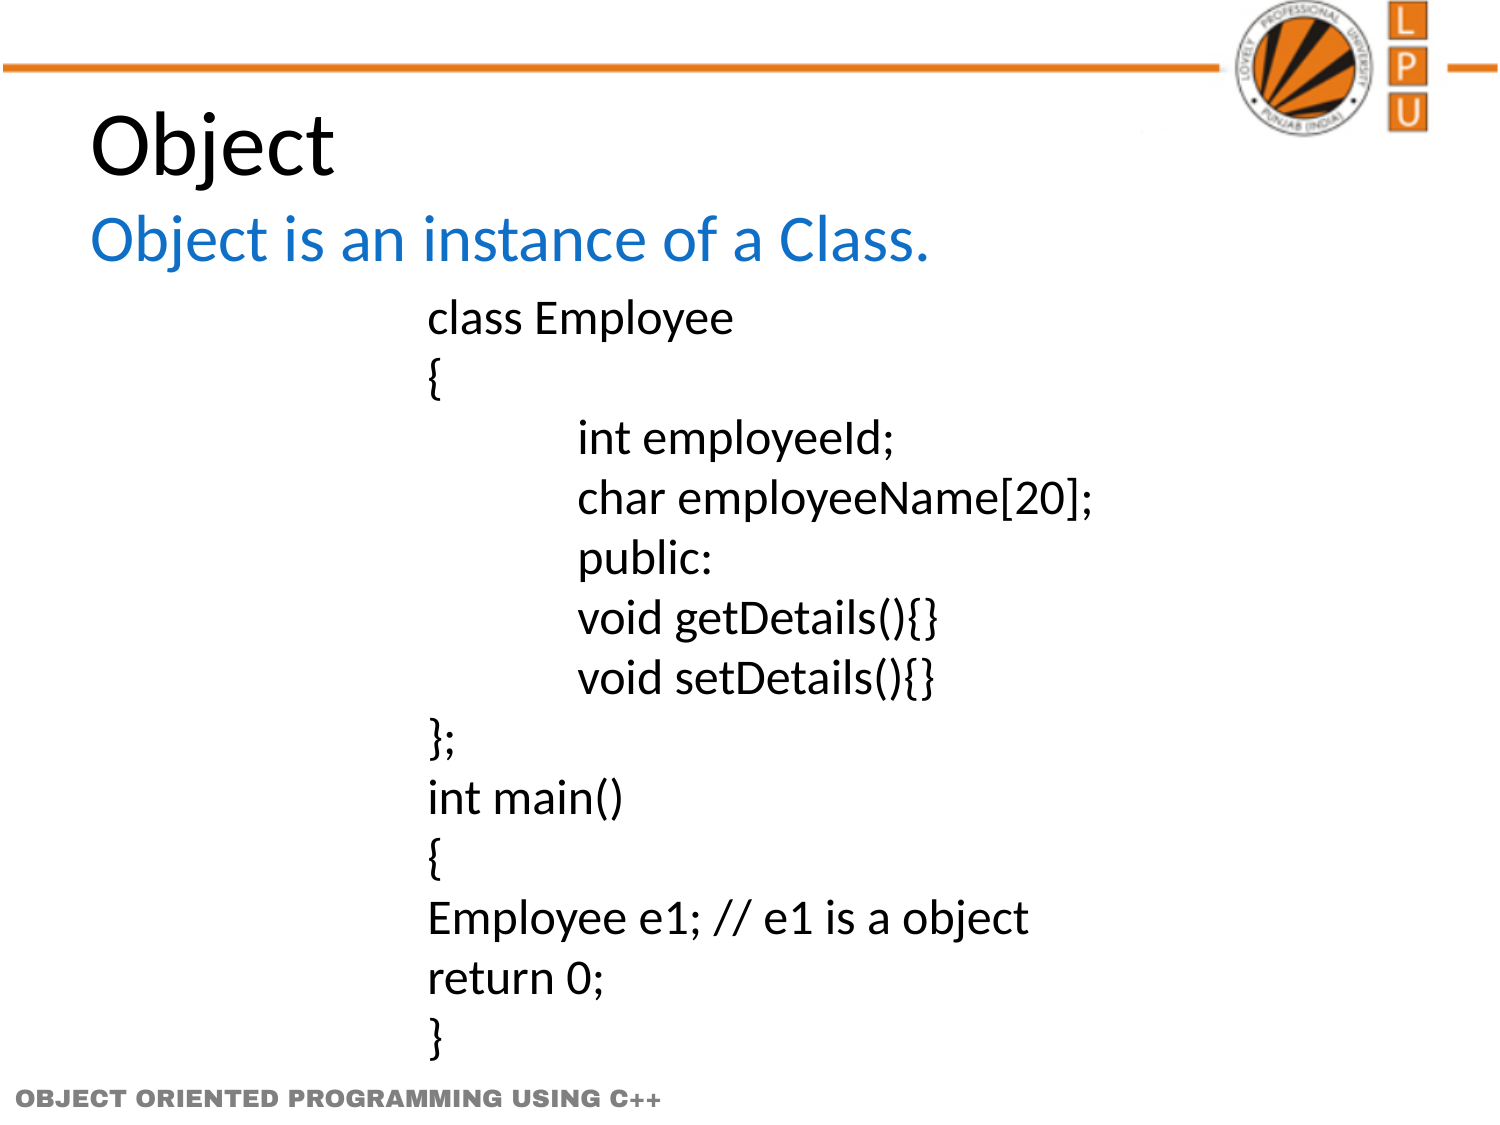

# Object
Object is an instance of a Class.

class Employee
{
	int employeeId;
	char employeeName[20];
	public:
	void getDetails(){}
	void setDetails(){}
};
int main()
{
Employee e1; // e1 is a object
return 0;
}